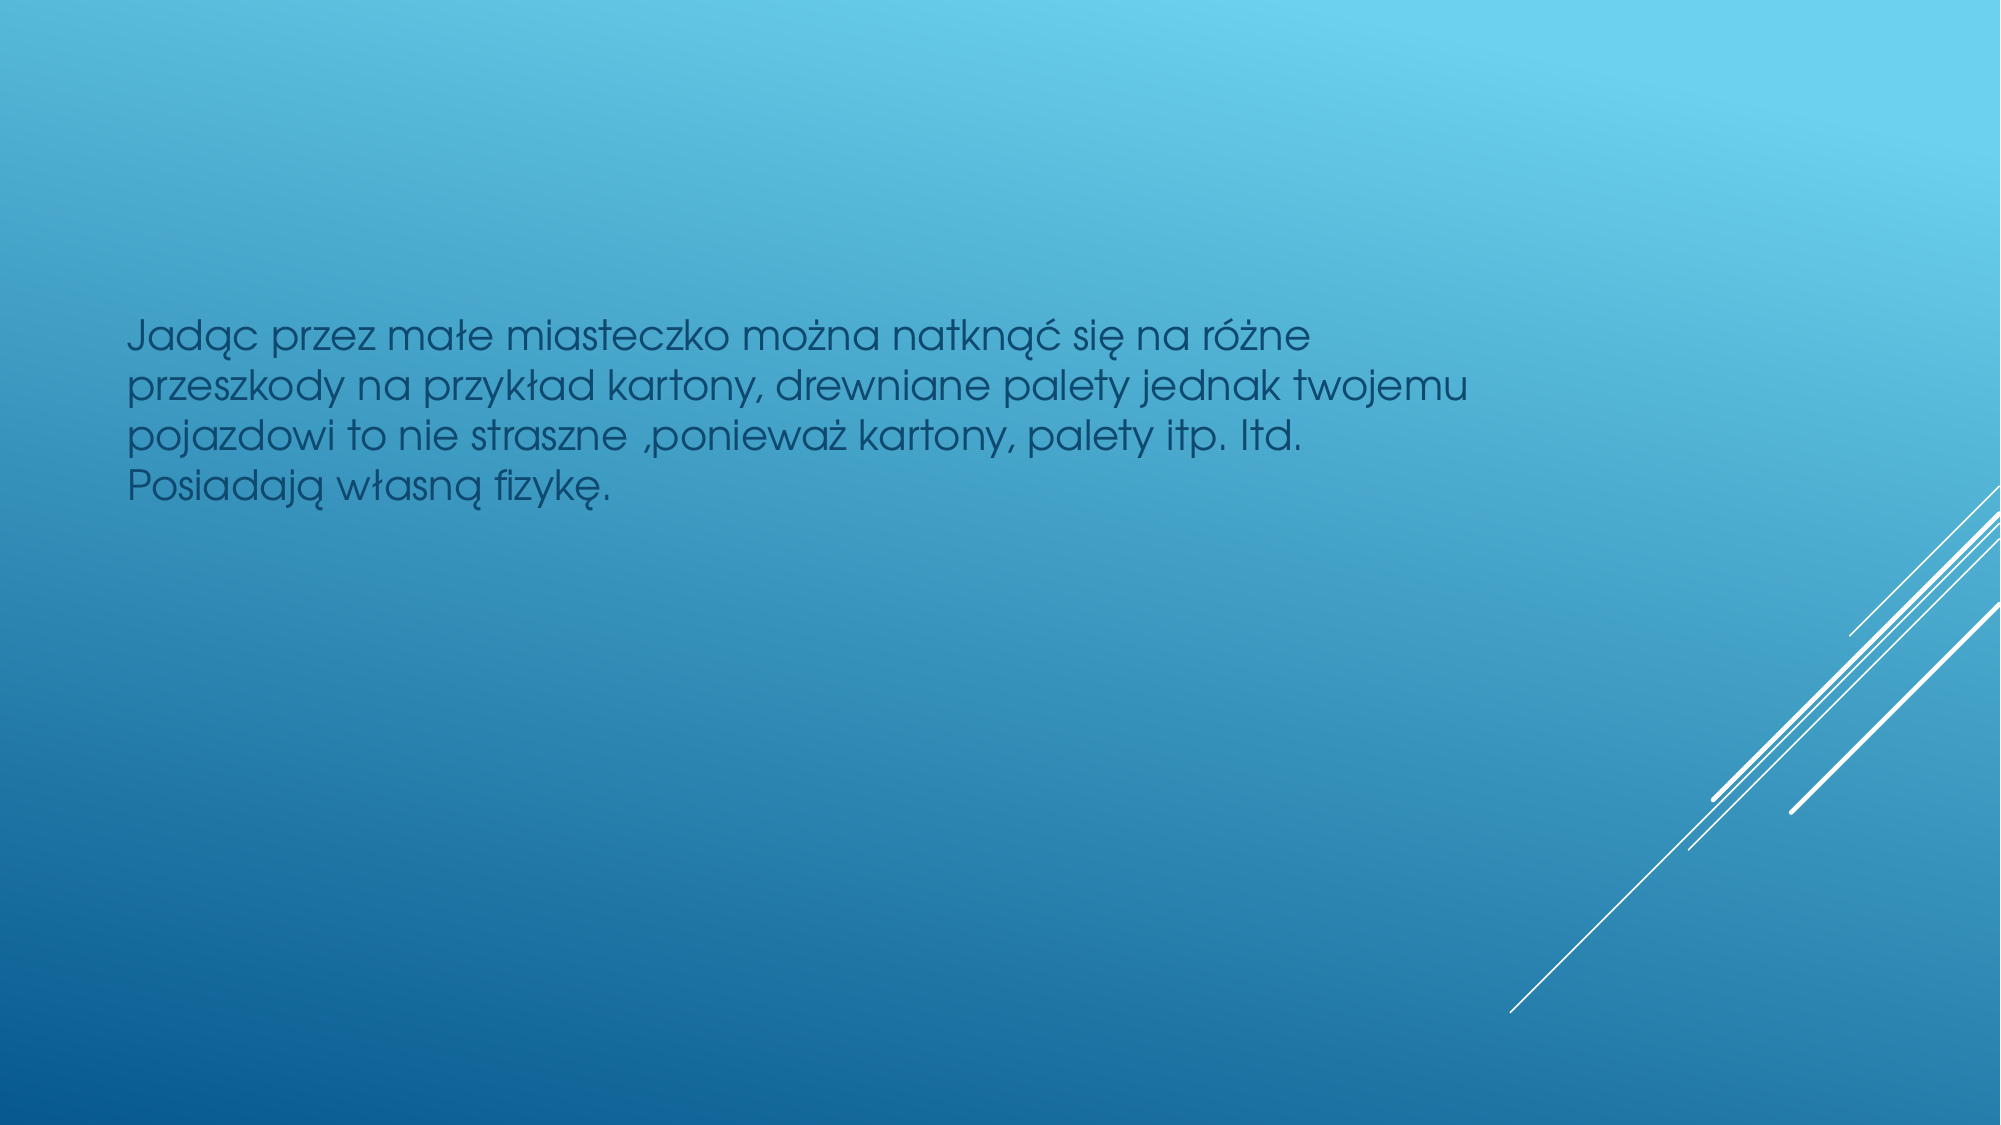

Jadąc przez małe miasteczko można natknąć się na różne przeszkody na przykład kartony, drewniane palety jednak twojemu pojazdowi to nie straszne ,ponieważ kartony, palety itp. Itd. Posiadają własną fizykę.
#